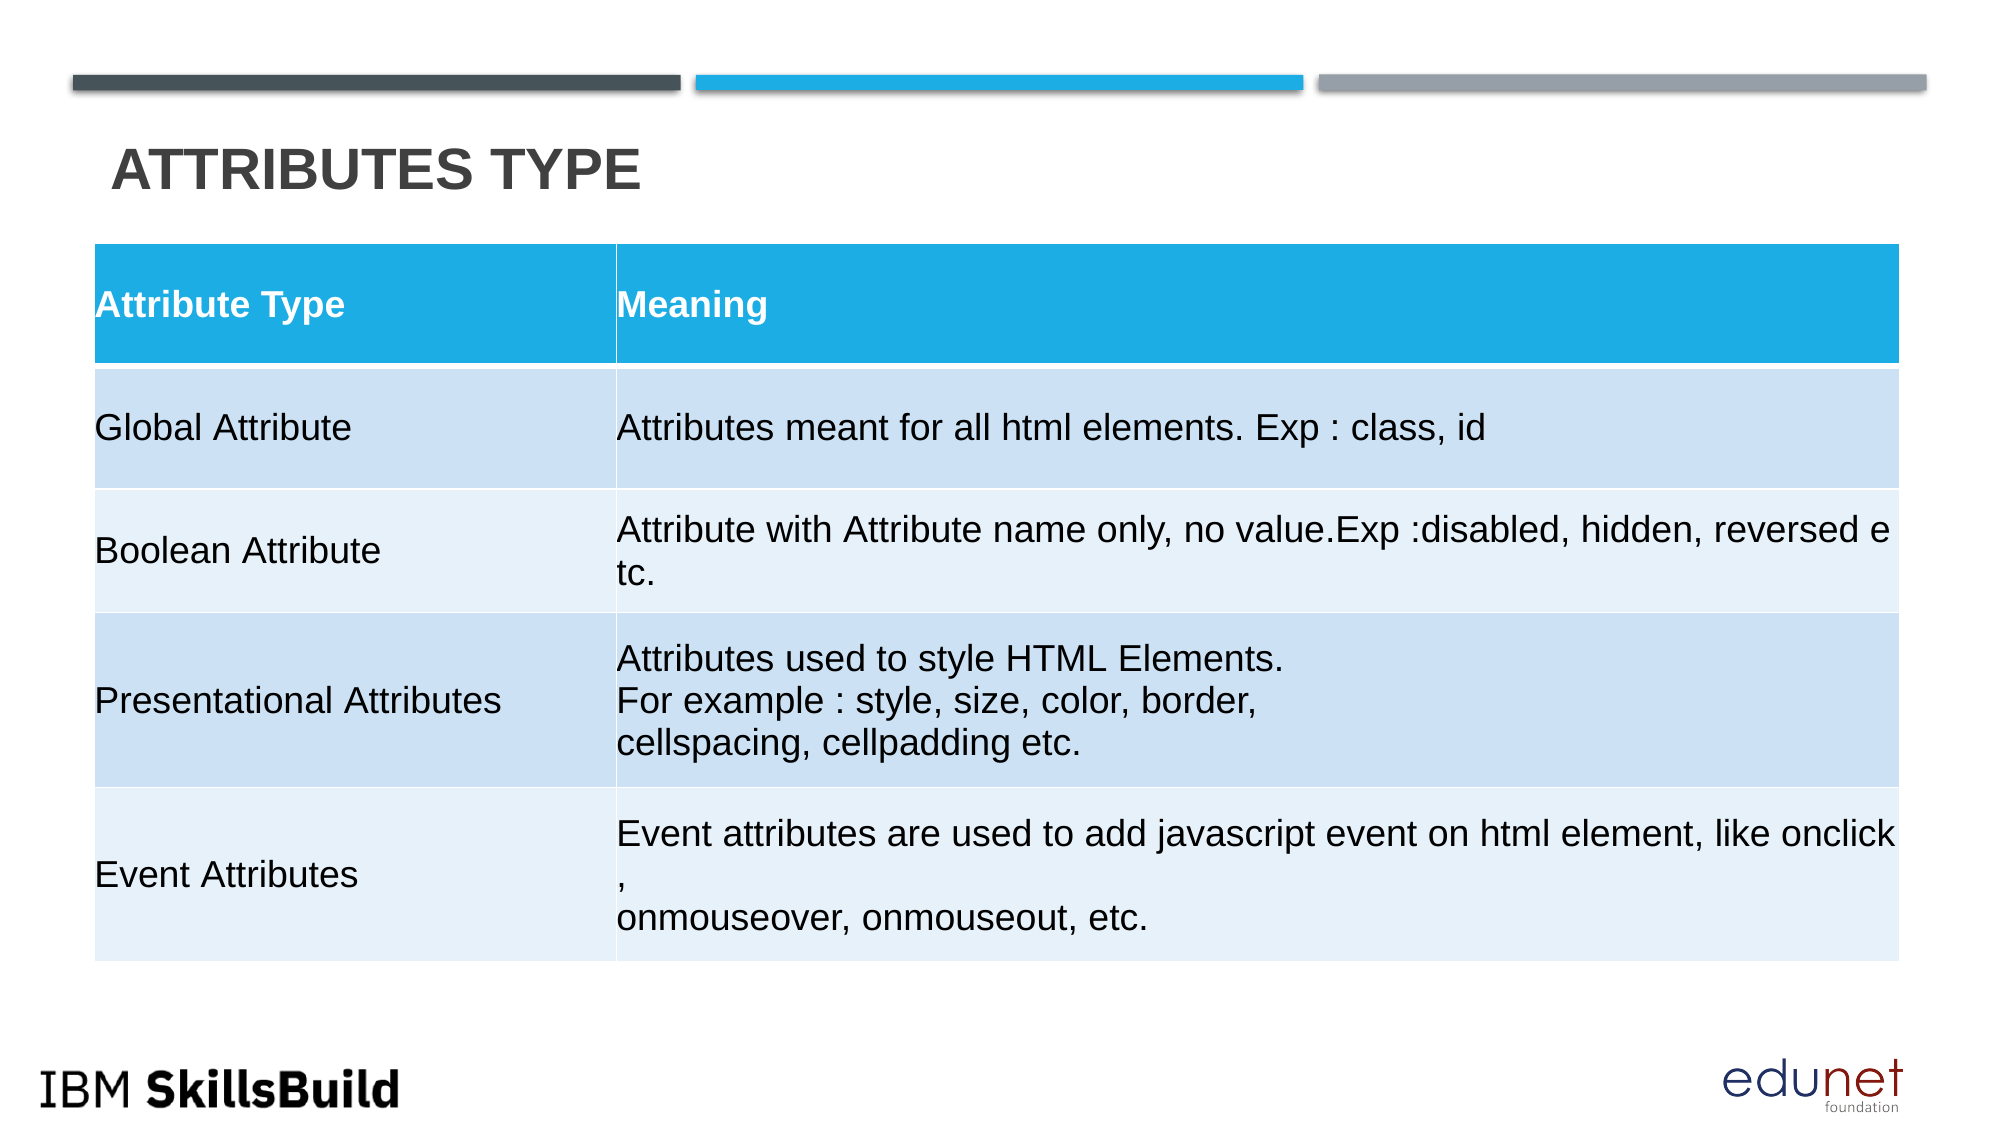

# Attributes Type
| Attribute Type | Meaning |
| --- | --- |
| Global Attribute | Attributes meant for all html elements. Exp : class, id |
| Boolean Attribute | Attribute with Attribute name only, no value.Exp :disabled, hidden, reversed etc. |
| Presentational Attributes | Attributes used to style HTML Elements. For example : style, size, color, border,  cellspacing, cellpadding etc. |
| Event Attributes | Event attributes are used to add javascript event on html element, like onclick,  onmouseover, onmouseout, etc. |